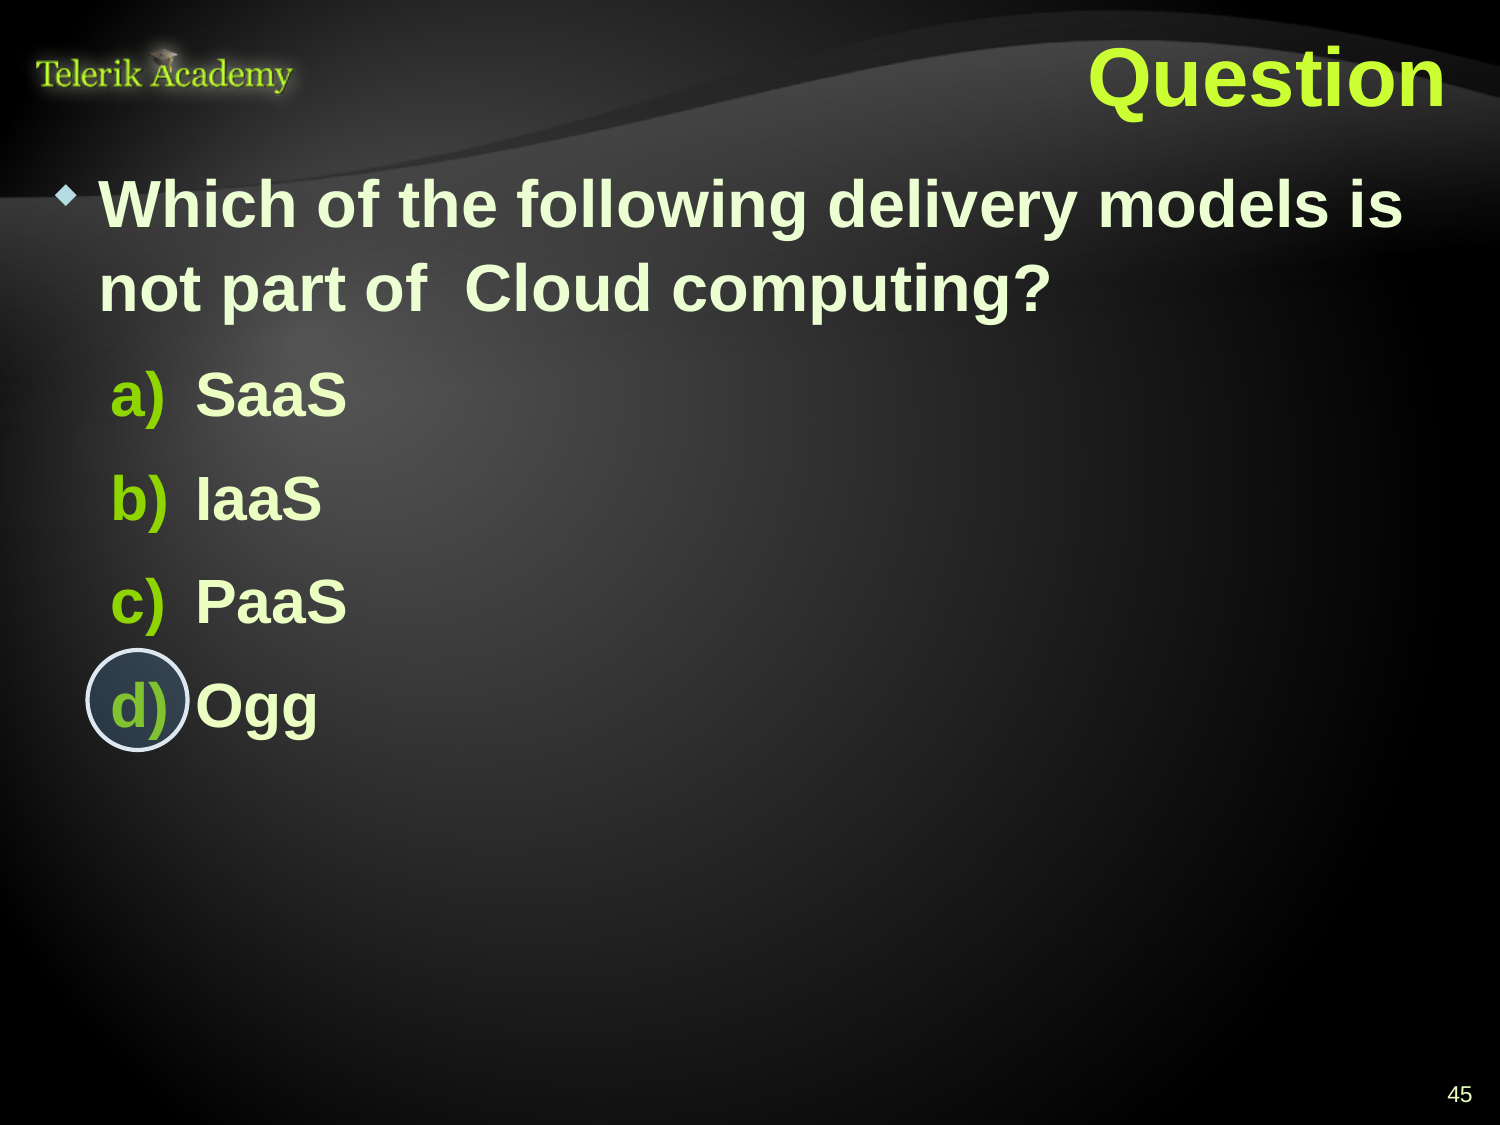

# Question
Which of the following delivery models is not part of  Cloud computing?
SaaS
IaaS
PaaS
Ogg

45